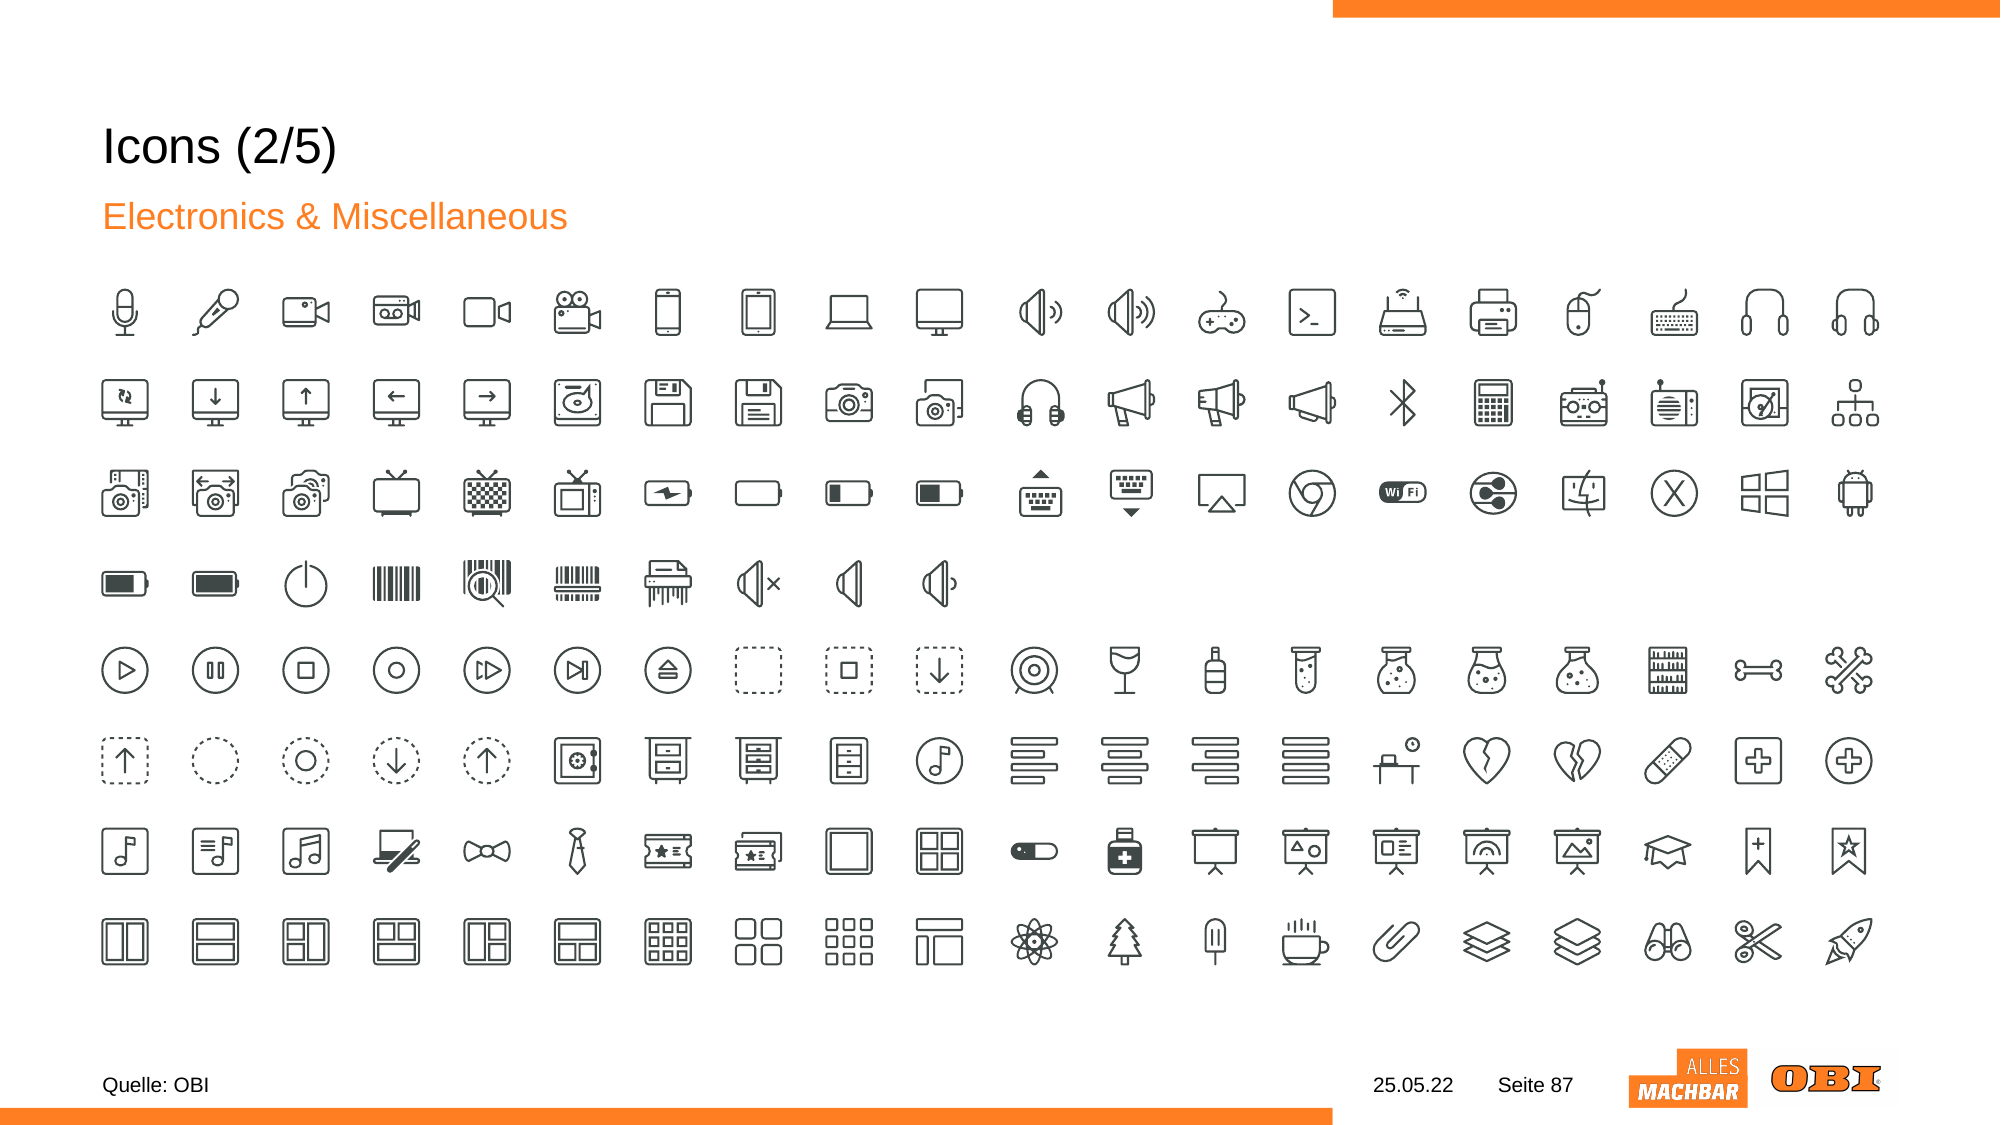

# Icons (2/5)
Electronics & Miscellaneous

Quelle: OBI
25.05.22
Seite 87